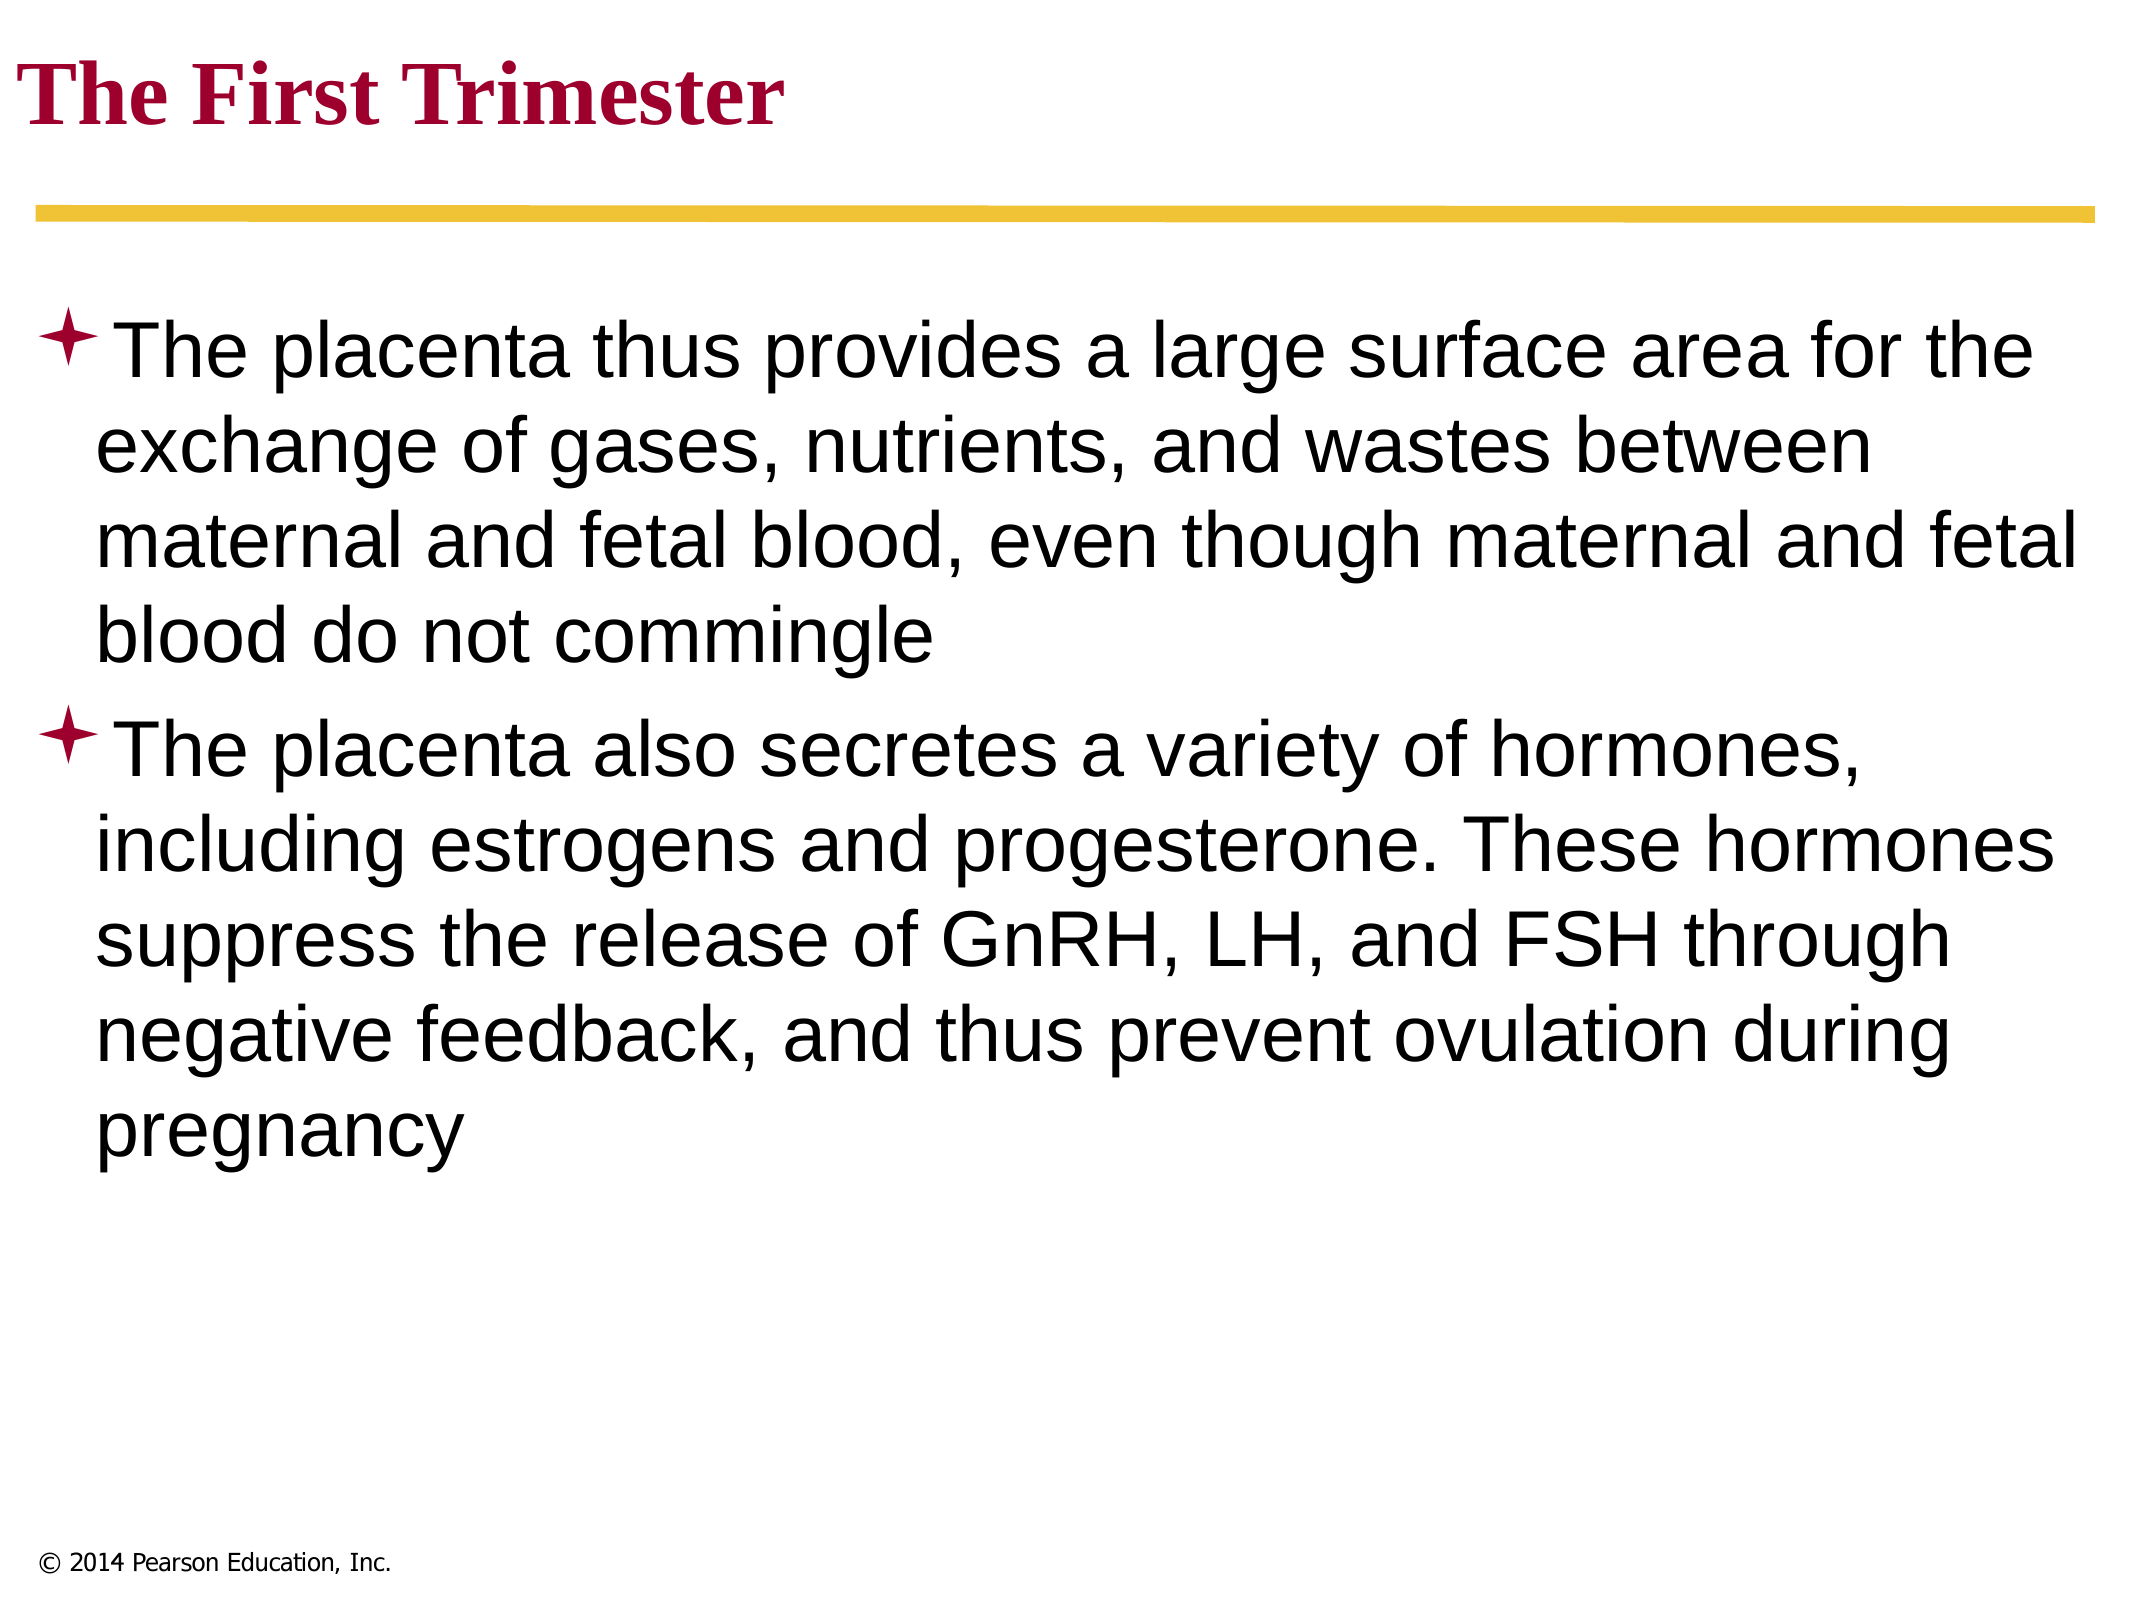

The First Trimester

The placenta thus provides a large surface area for the exchange of gases, nutrients, and wastes between maternal and fetal blood, even though maternal and fetal blood do not commingle
The placenta also secretes a variety of hormones, including estrogens and progesterone. These hormones suppress the release of GnRH, LH, and FSH through negative feedback, and thus prevent ovulation during pregnancy